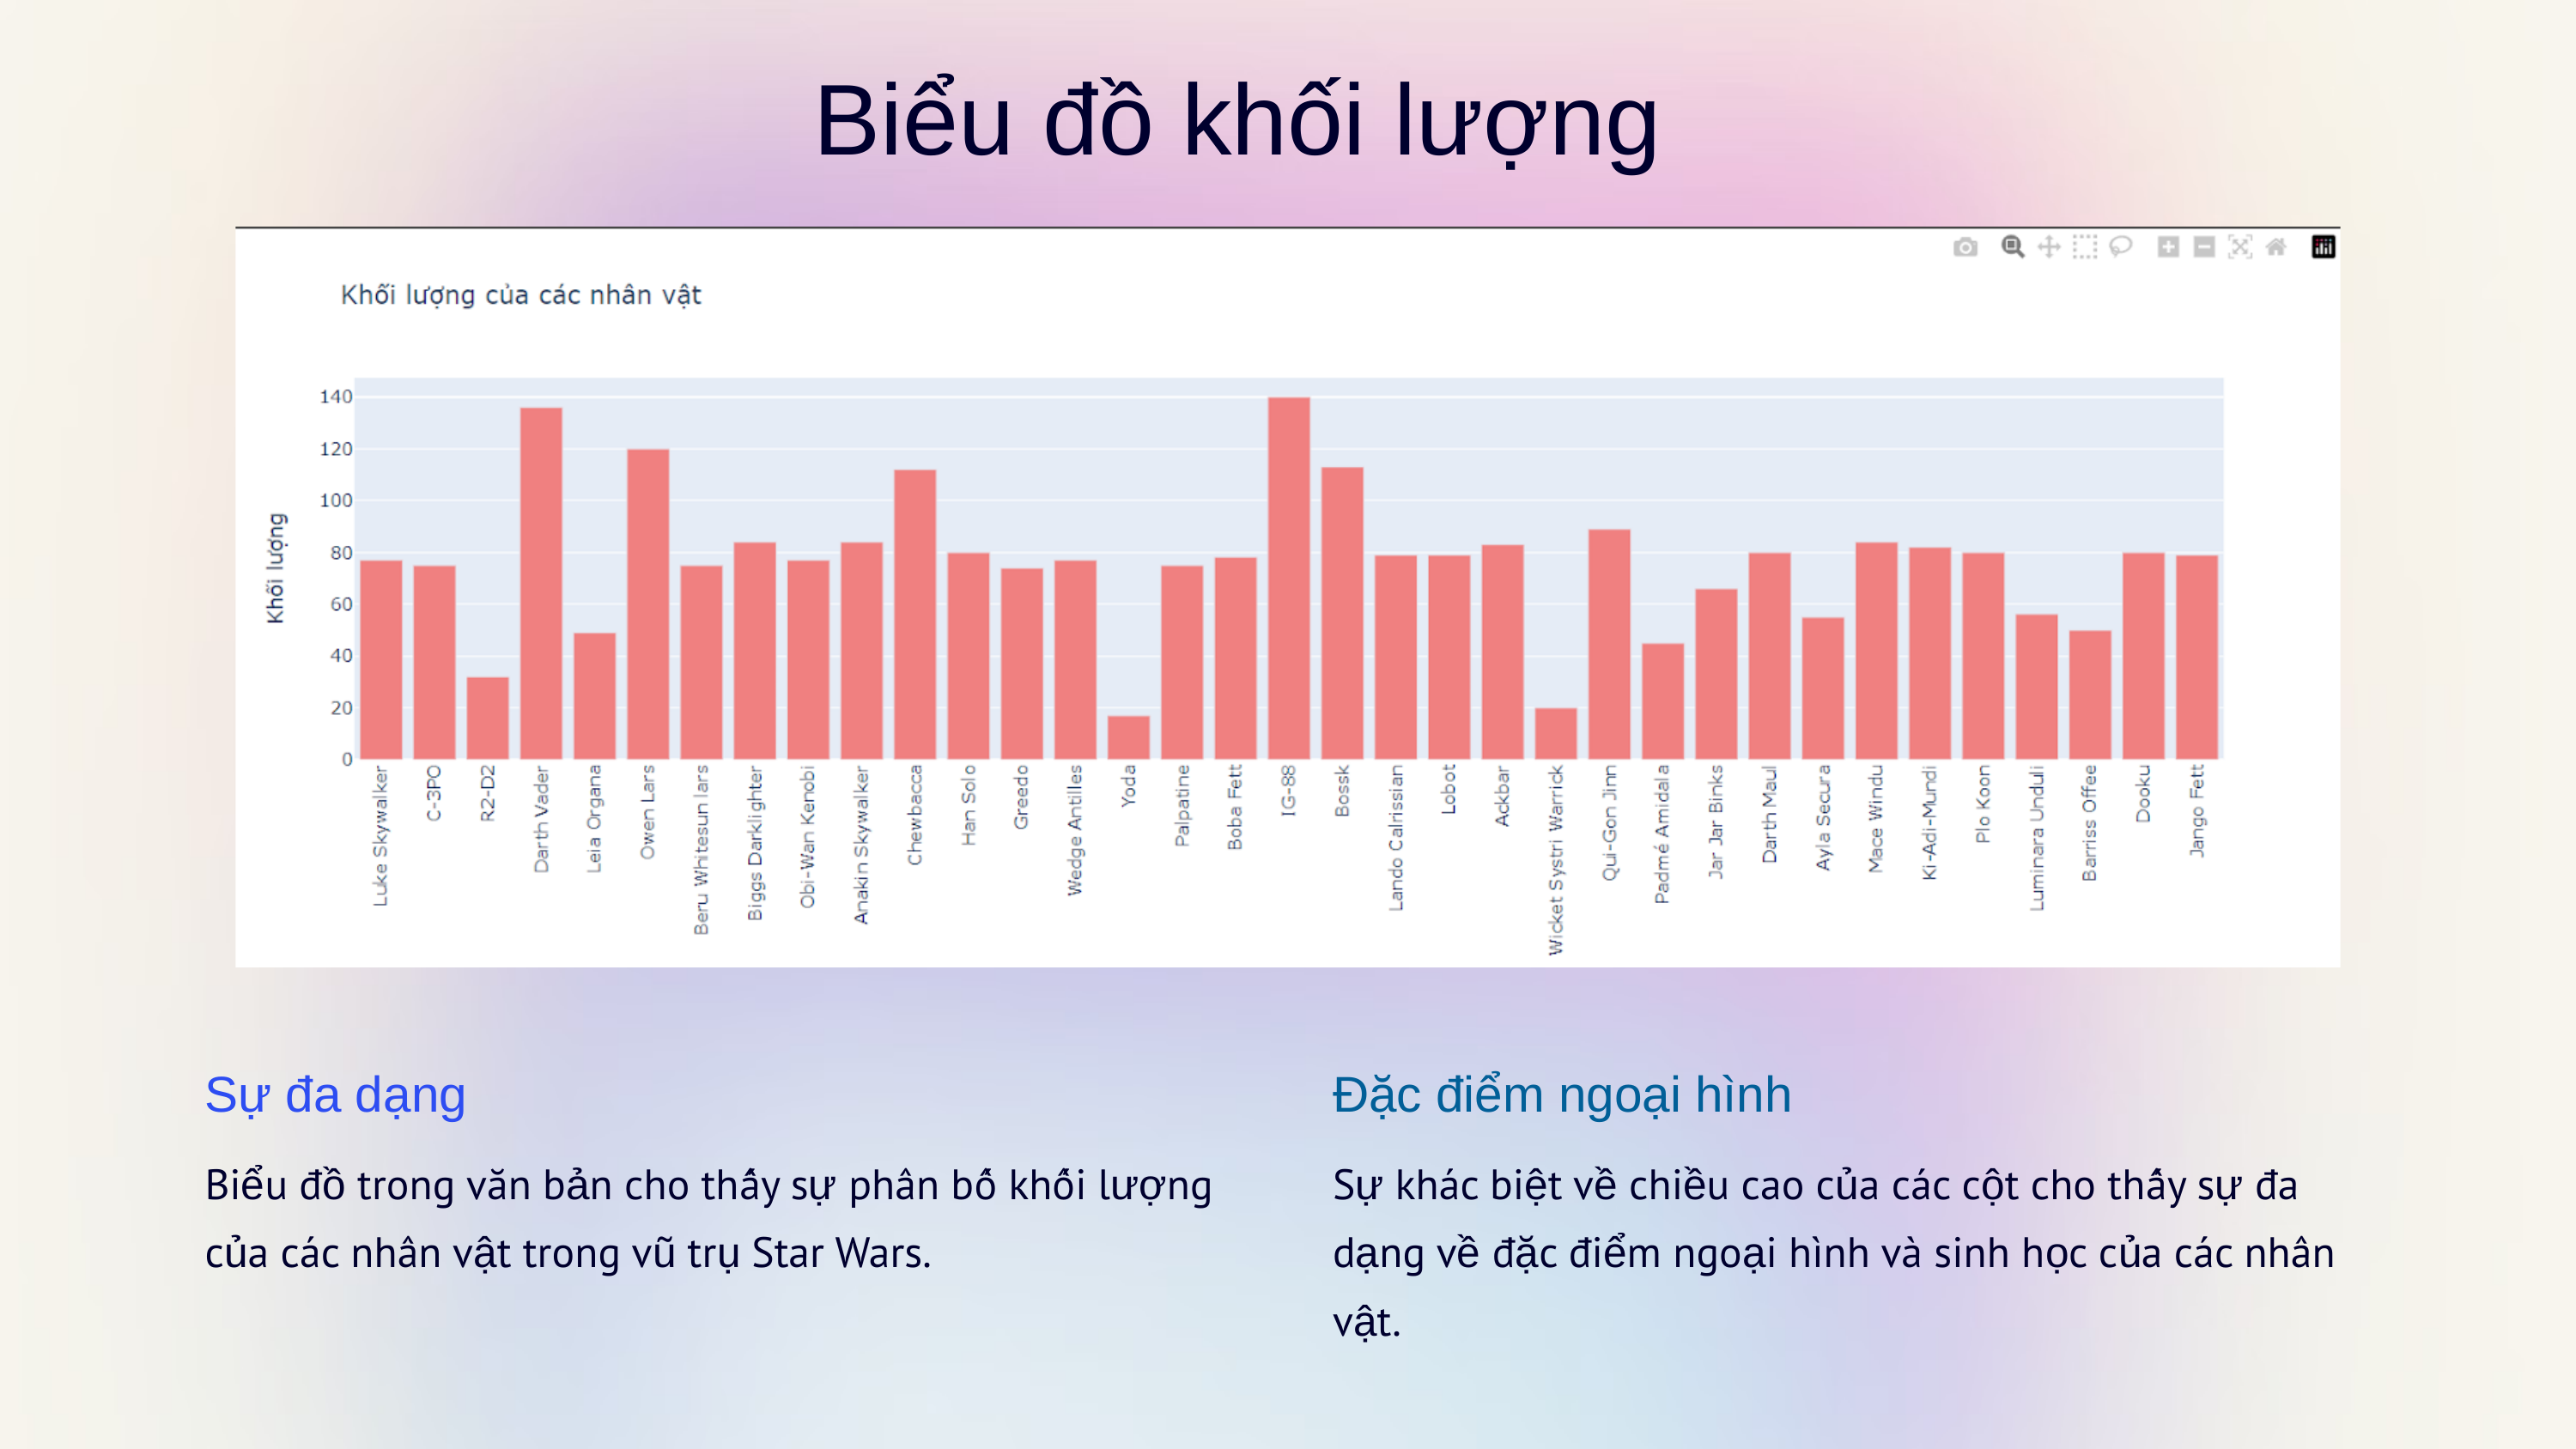

Biểu đồ khối lượng

Sự đa dạng
Biểu đồ trong văn bản cho thấy sự phân bố khối lượng của các nhân vật trong vũ trụ Star Wars.
Đặc điểm ngoại hình
Sự khác biệt về chiều cao của các cột cho thấy sự đa dạng về đặc điểm ngoại hình và sinh học của các nhân vật.